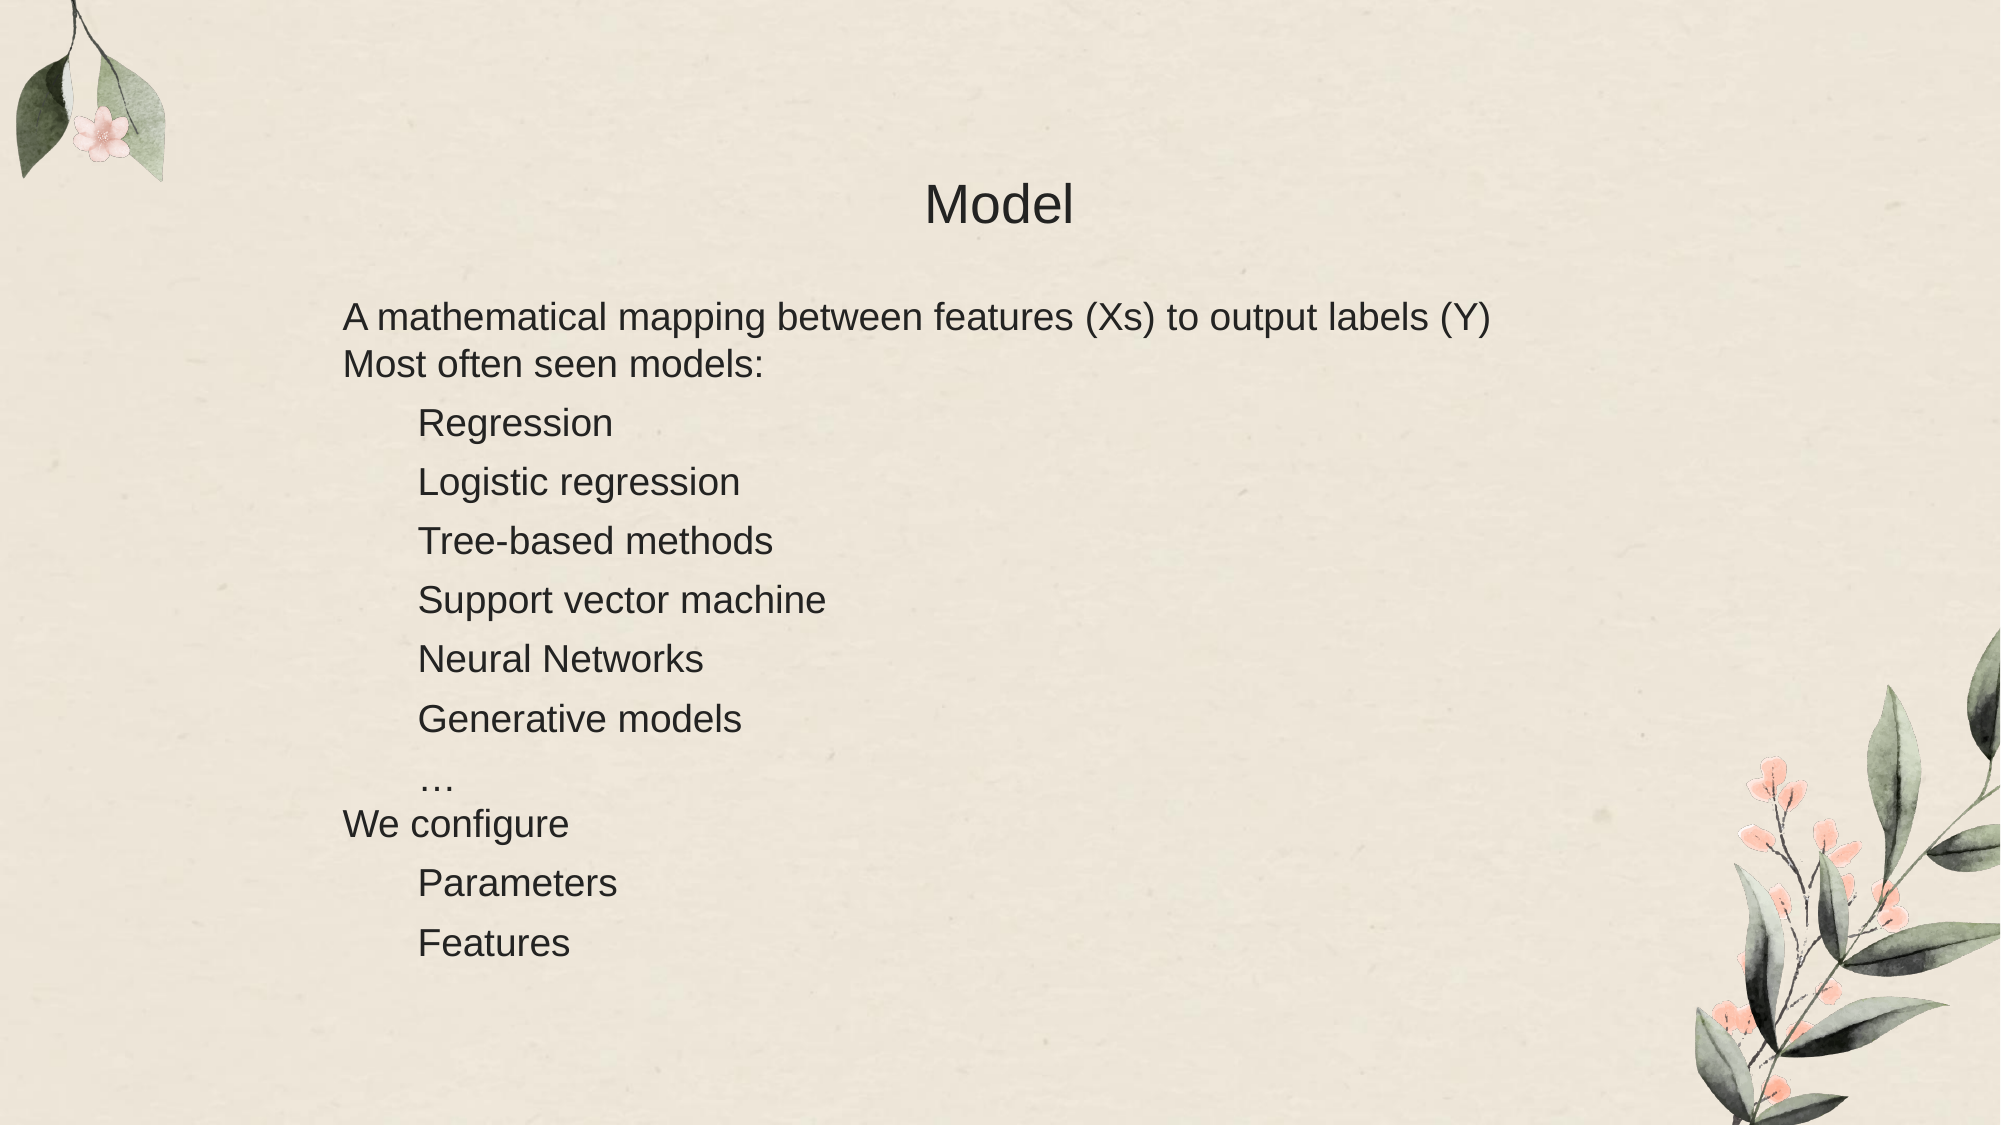

Model
A mathematical mapping between features (Xs) to output labels (Y)
Most often seen models:
Regression
Logistic regression
Tree-based methods
Support vector machine
Neural Networks
Generative models
…
We configure
Parameters
Features